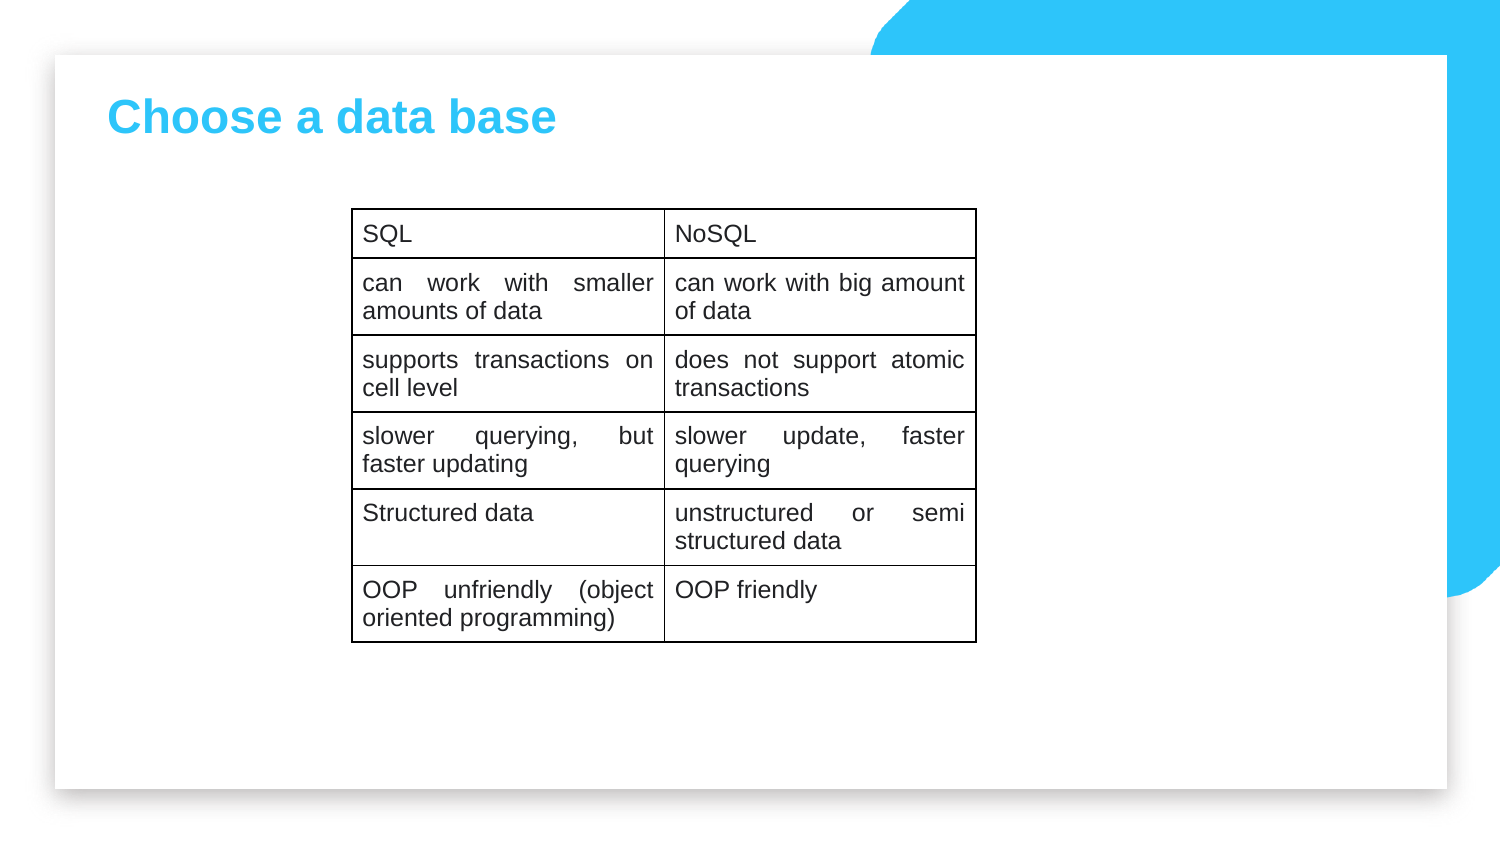

Choose a data base

| SQL | NoSQL |
| --- | --- |
| can work with smaller amounts of data | can work with big amount of data |
| supports transactions on cell level | does not support atomic transactions |
| slower querying, but faster updating | slower update, faster querying |
| Structured data | unstructured or semi structured data |
| OOP unfriendly (object oriented programming) | OOP friendly |